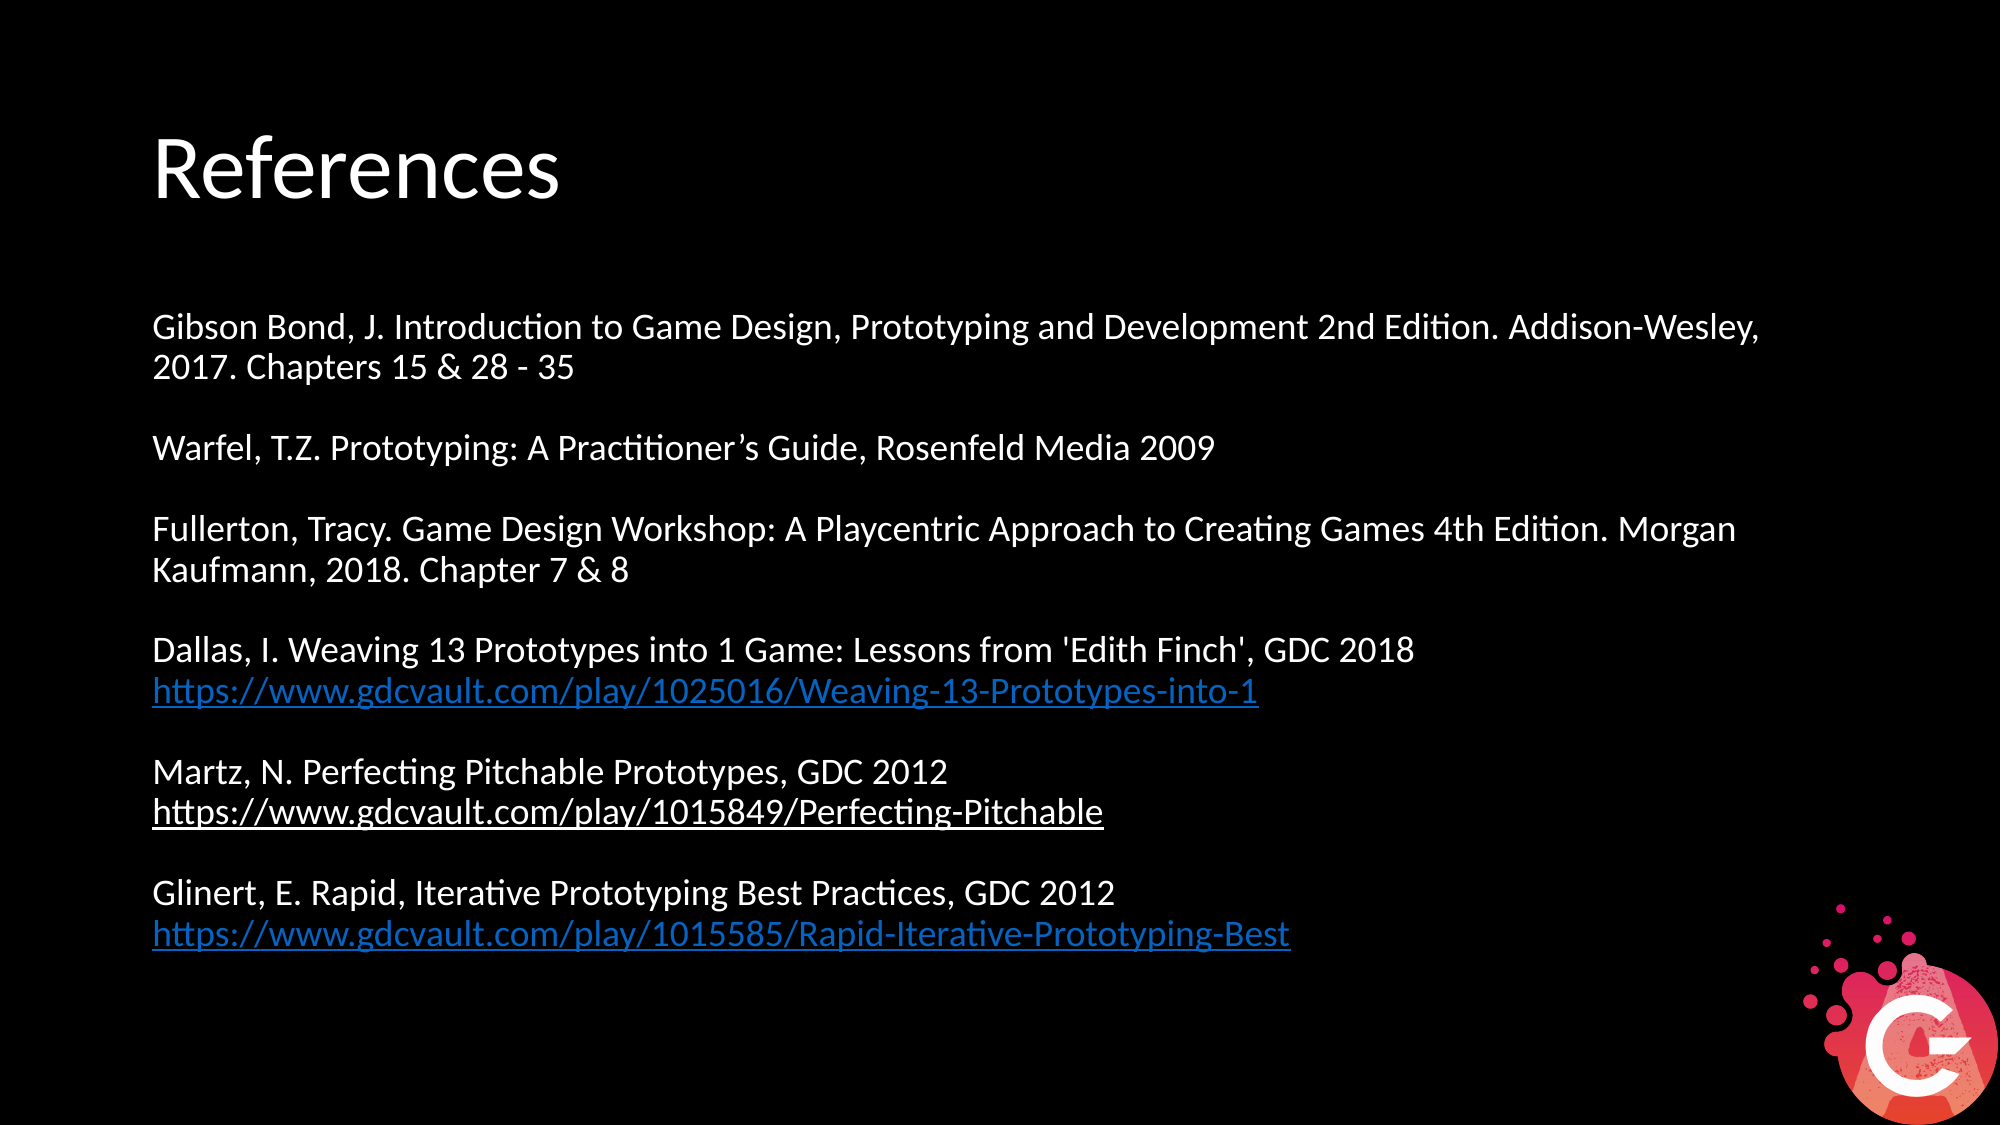

# References
Gibson Bond, J. Introduction to Game Design, Prototyping and Development 2nd Edition. Addison-Wesley, 2017. Chapters 15 & 28 - 35
Warfel, T.Z. Prototyping: A Practitioner’s Guide, Rosenfeld Media 2009
Fullerton, Tracy. Game Design Workshop: A Playcentric Approach to Creating Games 4th Edition. Morgan Kaufmann, 2018. Chapter 7 & 8
Dallas, I. Weaving 13 Prototypes into 1 Game: Lessons from 'Edith Finch', GDC 2018 https://www.gdcvault.com/play/1025016/Weaving-13-Prototypes-into-1
Martz, N. Perfecting Pitchable Prototypes, GDC 2012 https://www.gdcvault.com/play/1015849/Perfecting-Pitchable
Glinert, E. Rapid, Iterative Prototyping Best Practices, GDC 2012
https://www.gdcvault.com/play/1015585/Rapid-Iterative-Prototyping-Best